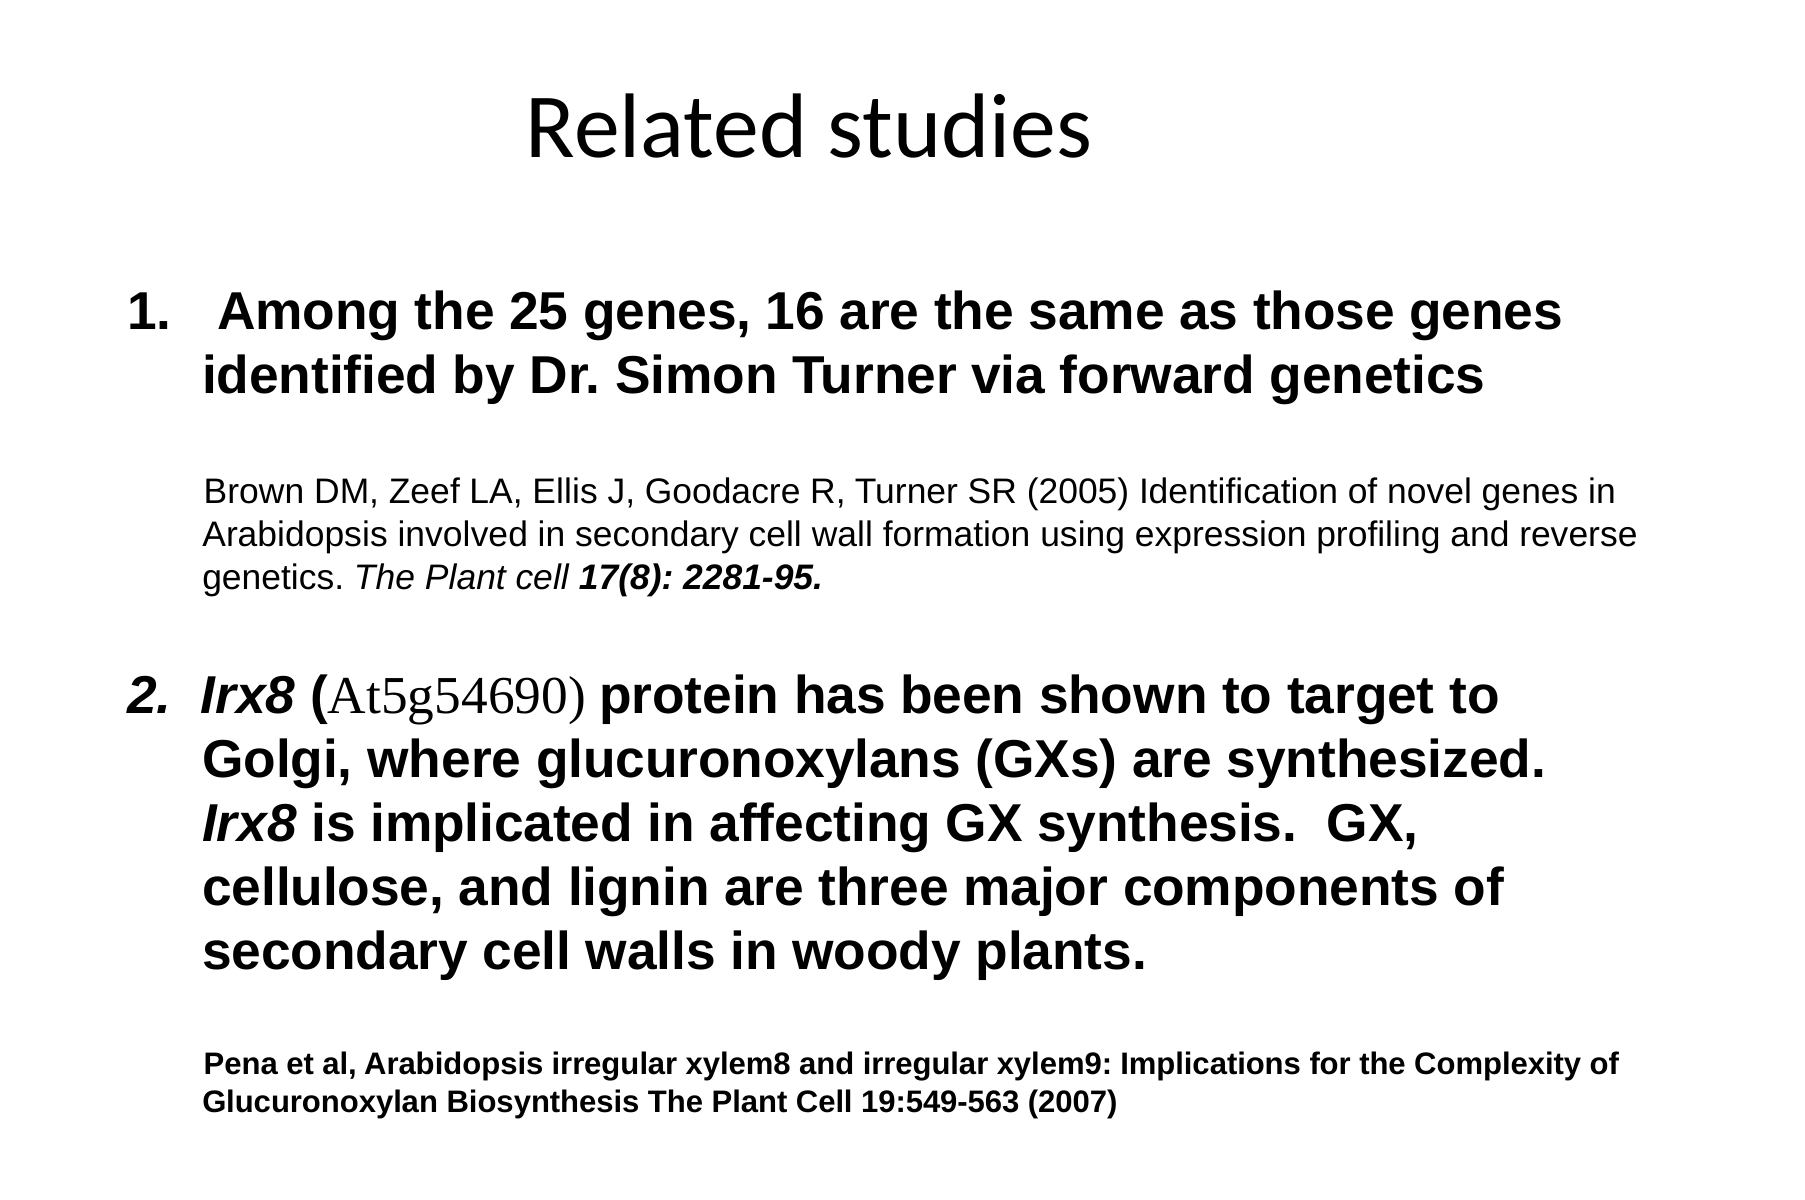

Related studies
 Among the 25 genes, 16 are the same as those genes identified by Dr. Simon Turner via forward genetics

         Brown DM, Zeef LA, Ellis J, Goodacre R, Turner SR (2005) Identification of novel genes in Arabidopsis involved in secondary cell wall formation using expression profiling and reverse genetics. The Plant cell 17(8): 2281-95.

2.  Irx8 (At5g54690) protein has been shown to target to Golgi, where glucuronoxylans (GXs) are synthesized.  Irx8 is implicated in affecting GX synthesis.  GX, cellulose, and lignin are three major components of secondary cell walls in woody plants.

         Pena et al, Arabidopsis irregular xylem8 and irregular xylem9: Implications for the Complexity of Glucuronoxylan Biosynthesis The Plant Cell 19:549-563 (2007)